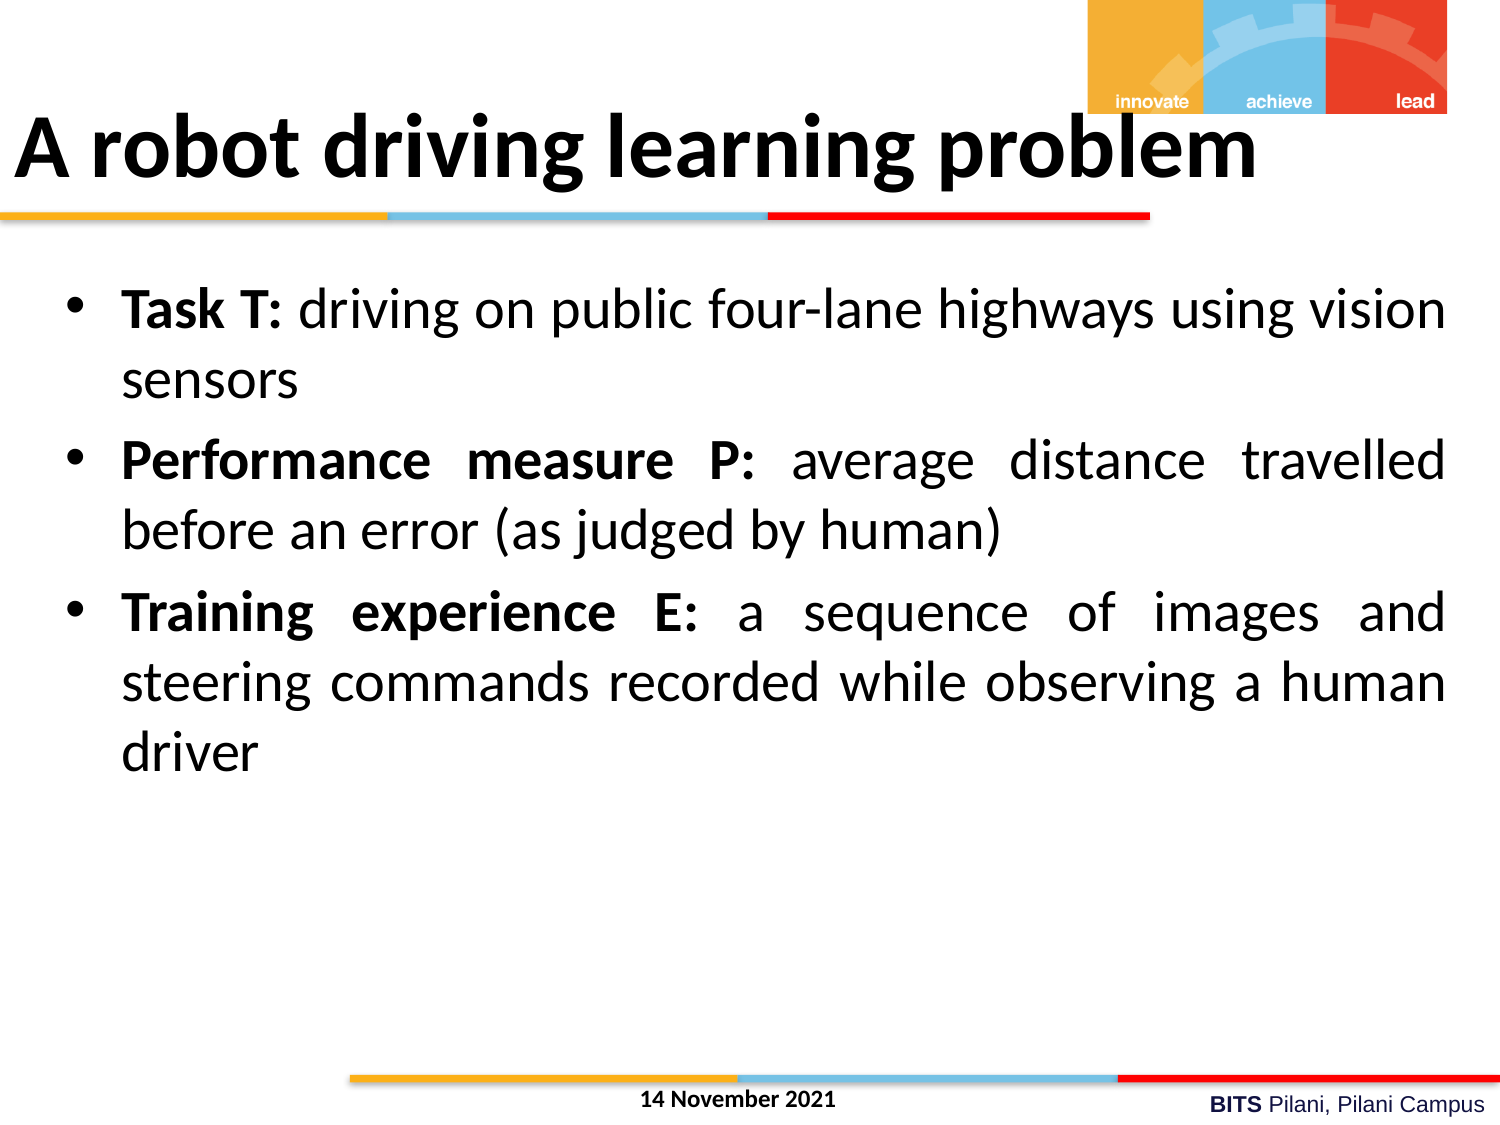

# A robot driving learning problem
Task T: driving on public four-lane highways using vision sensors
Performance measure P: average distance travelled before an error (as judged by human)
Training experience E: a sequence of images and steering commands recorded while observing a human driver
14 November 2021